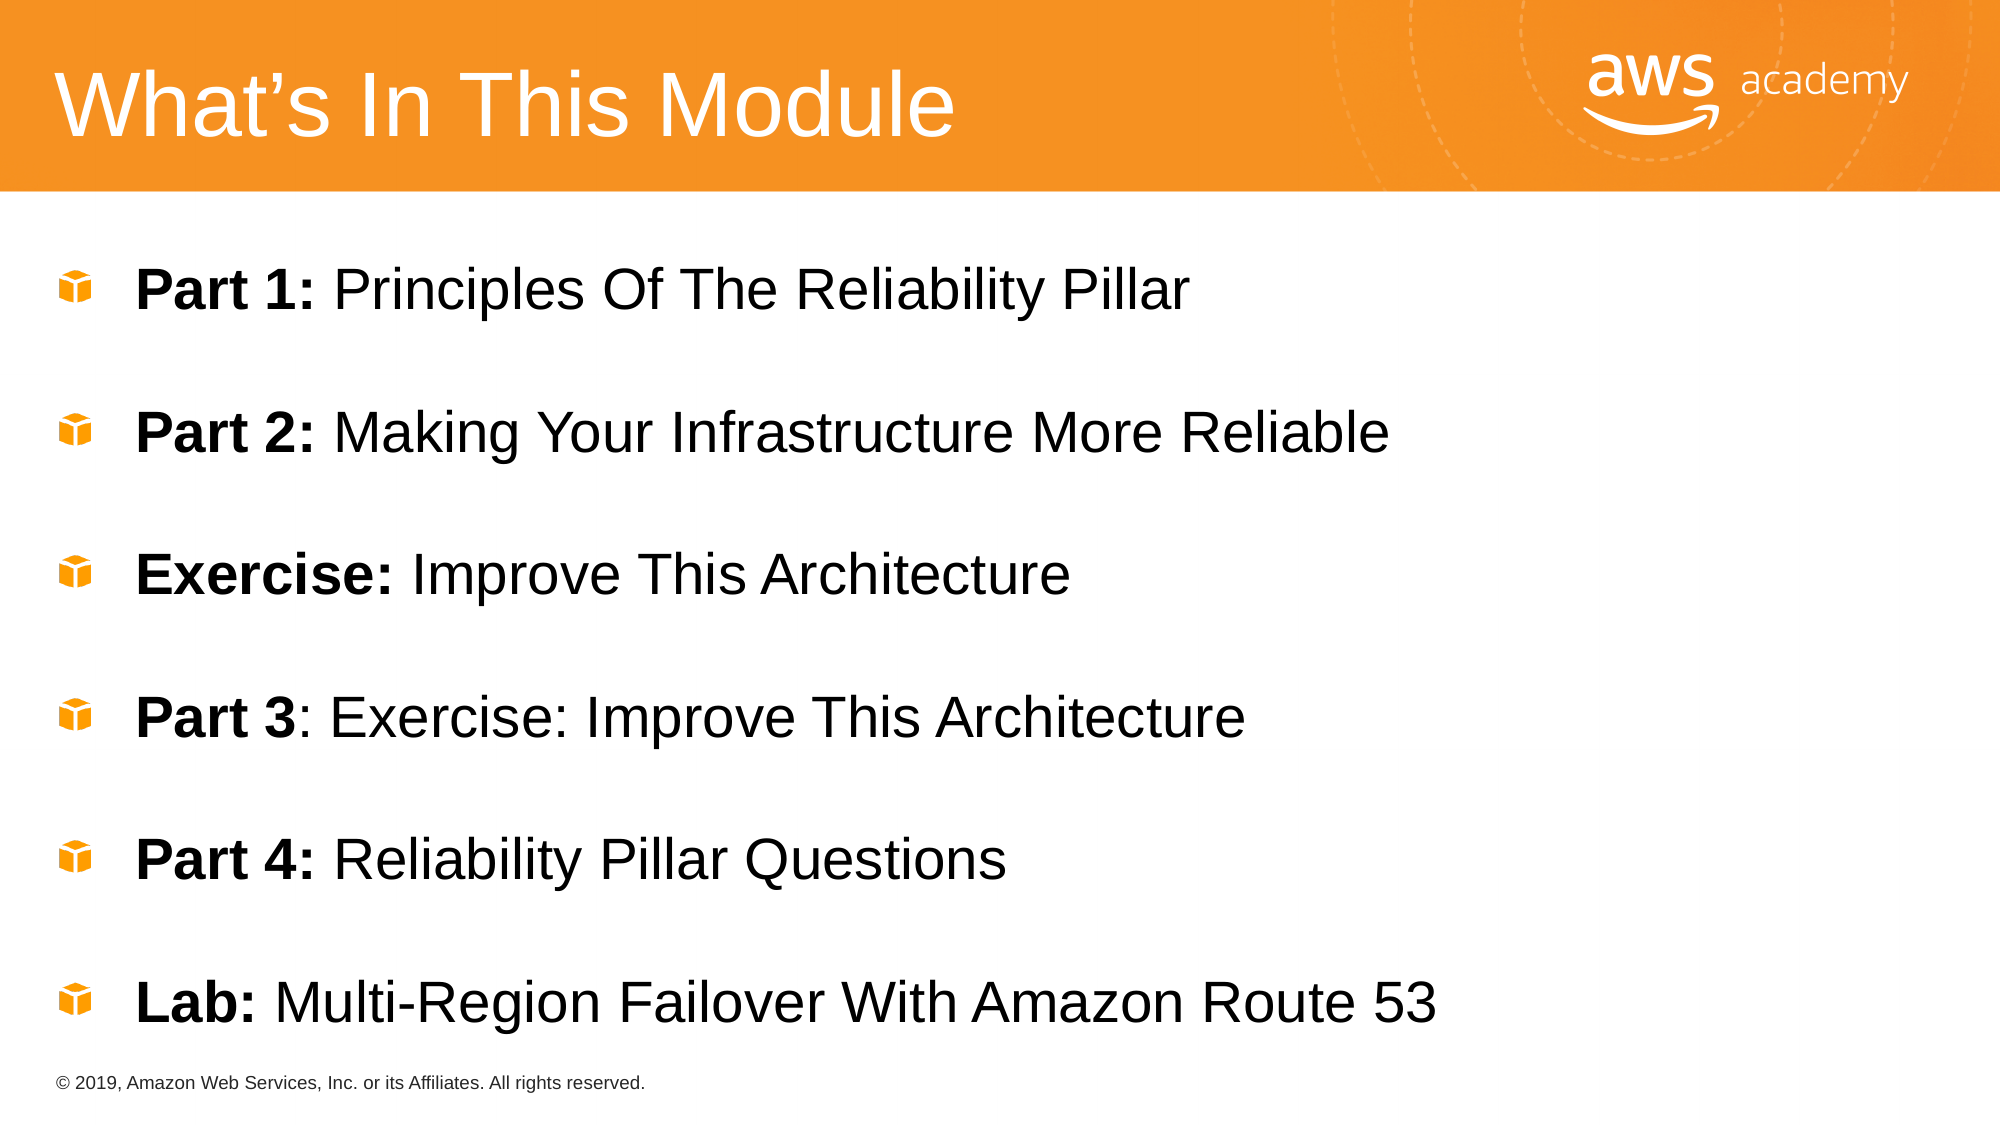

# What’s In This Module
Part 1: Principles Of The Reliability Pillar
Part 2: Making Your Infrastructure More Reliable
Exercise: Improve This Architecture
Part 3: Exercise: Improve This Architecture
Part 4: Reliability Pillar Questions
Lab: Multi-Region Failover With Amazon Route 53